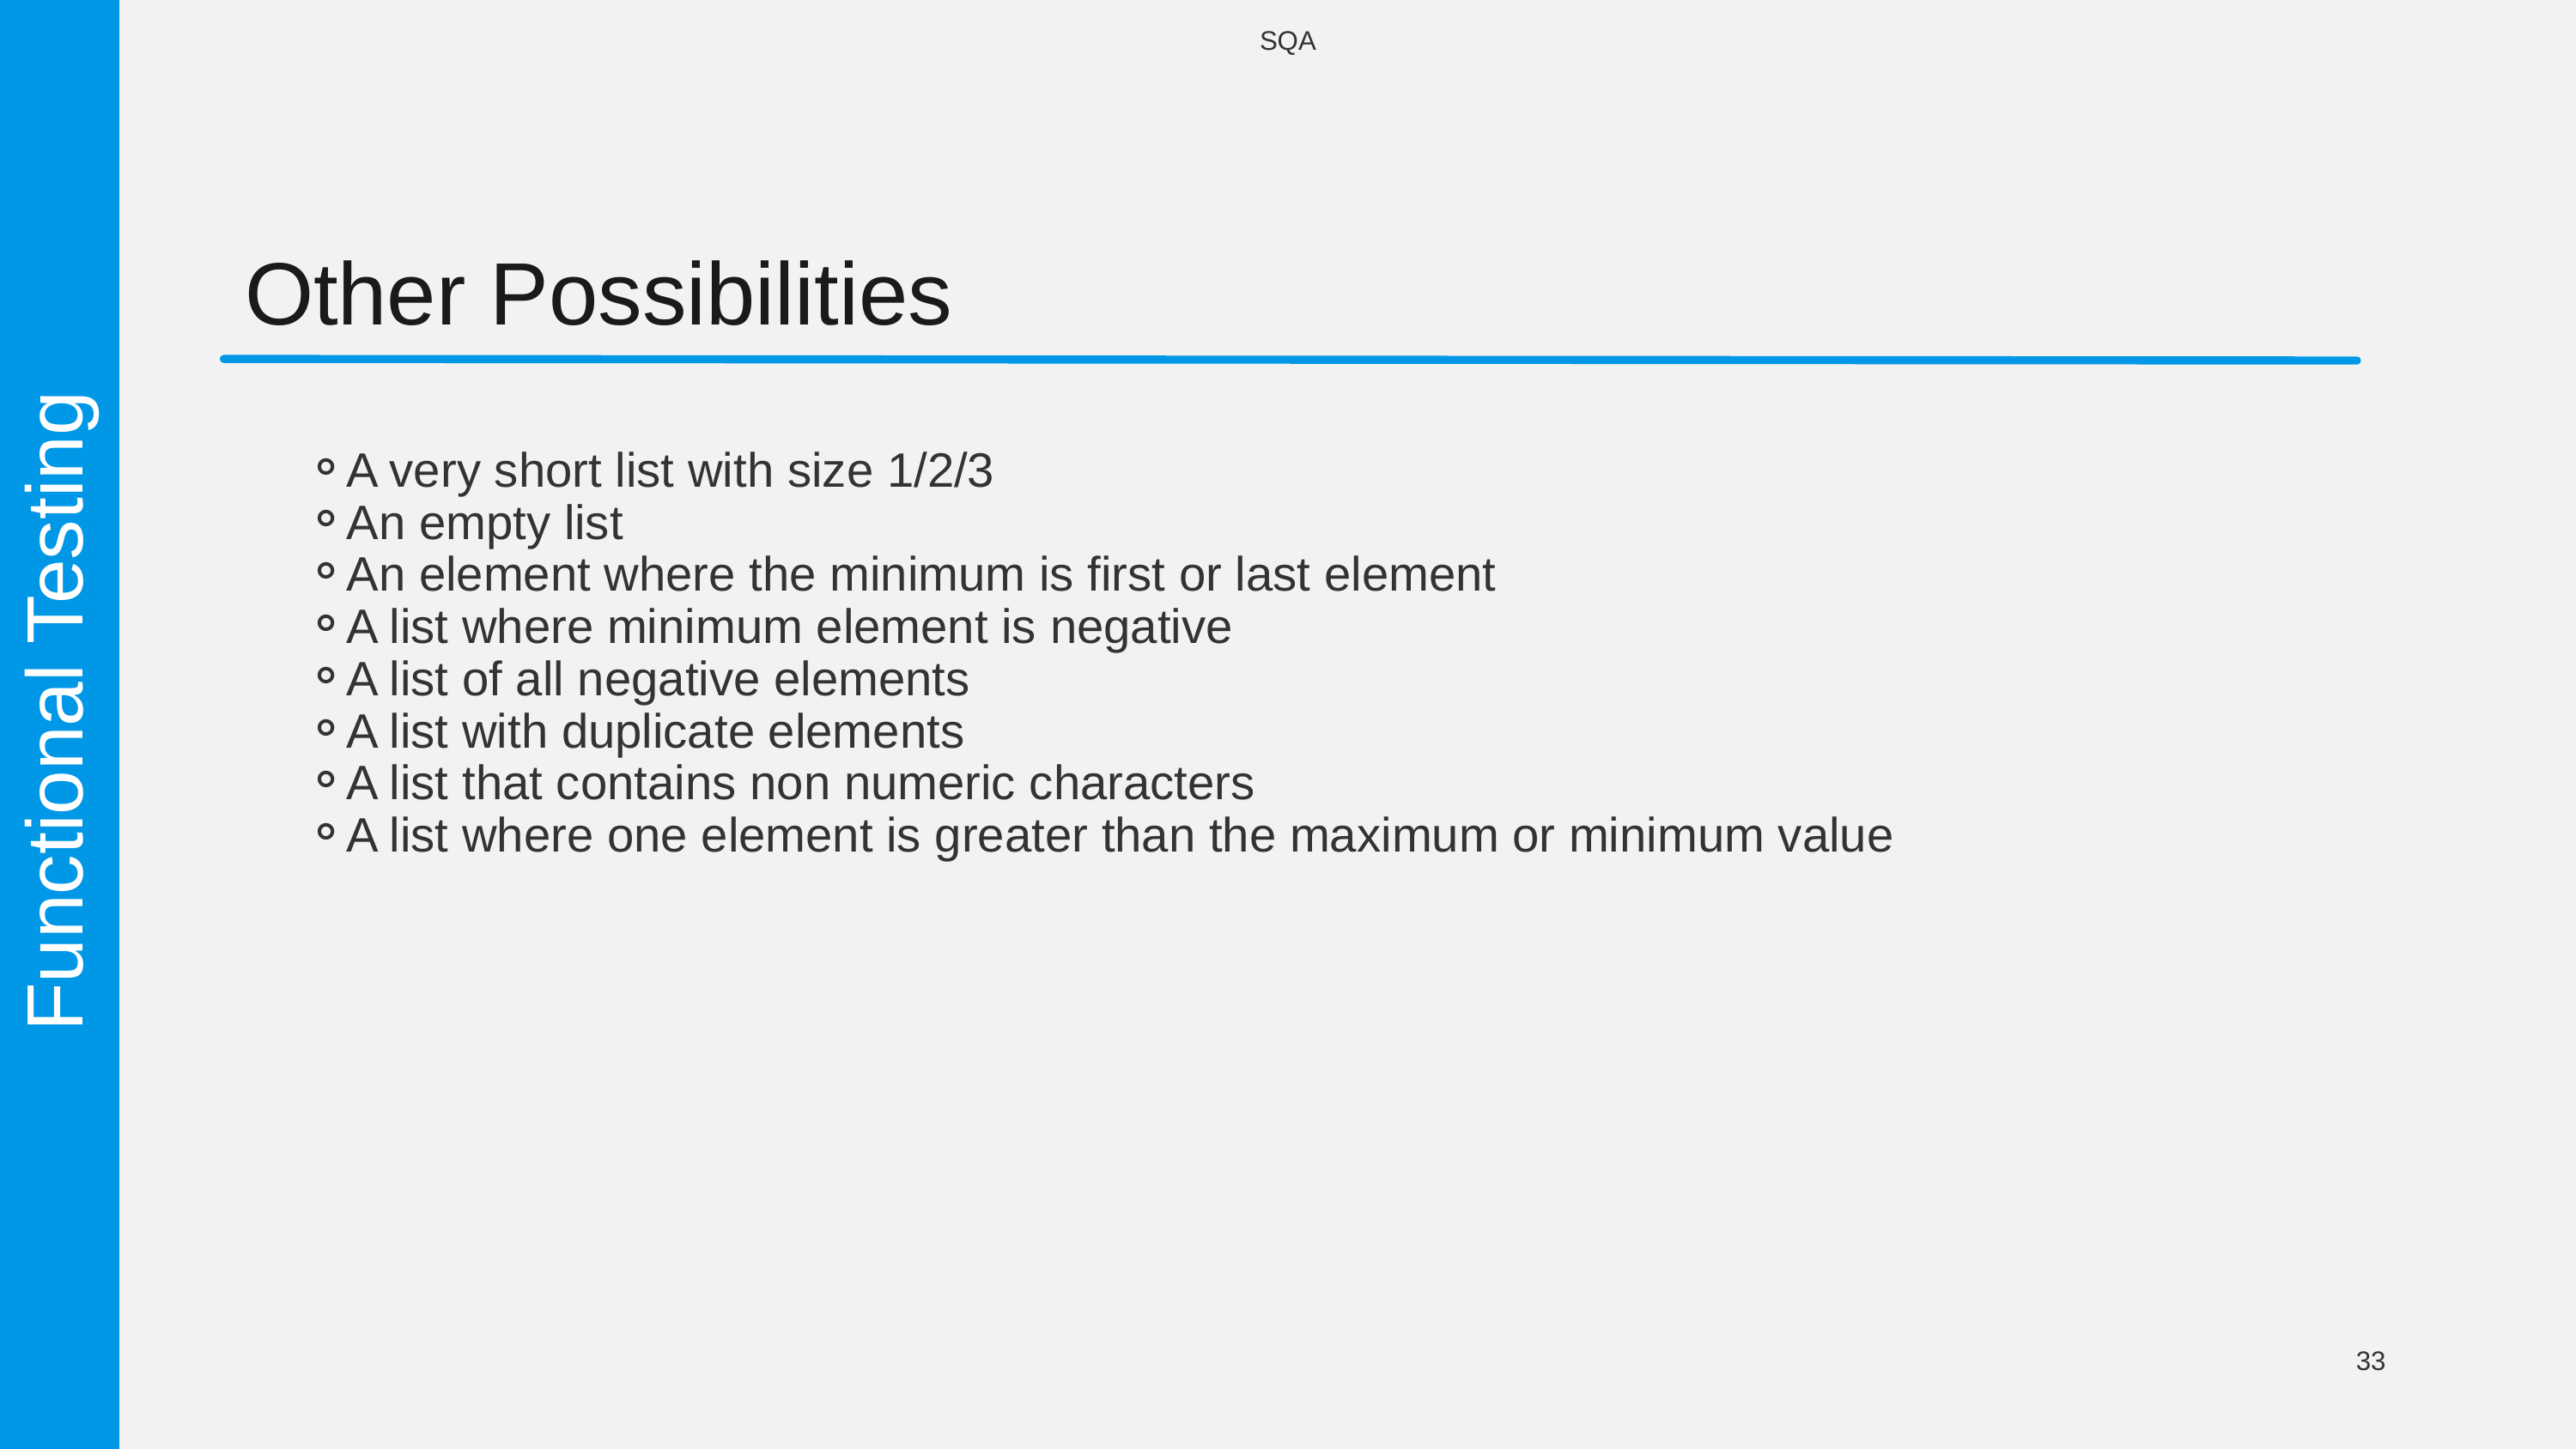

SQA
Other Possibilities

A very short list with size 1/2/3
An empty list
An element where the minimum is first or last element
A list where minimum element is negative
A list of all negative elements
A list with duplicate elements
A list that contains non numeric characters
A list where one element is greater than the maximum or minimum value
Functional Testing
33